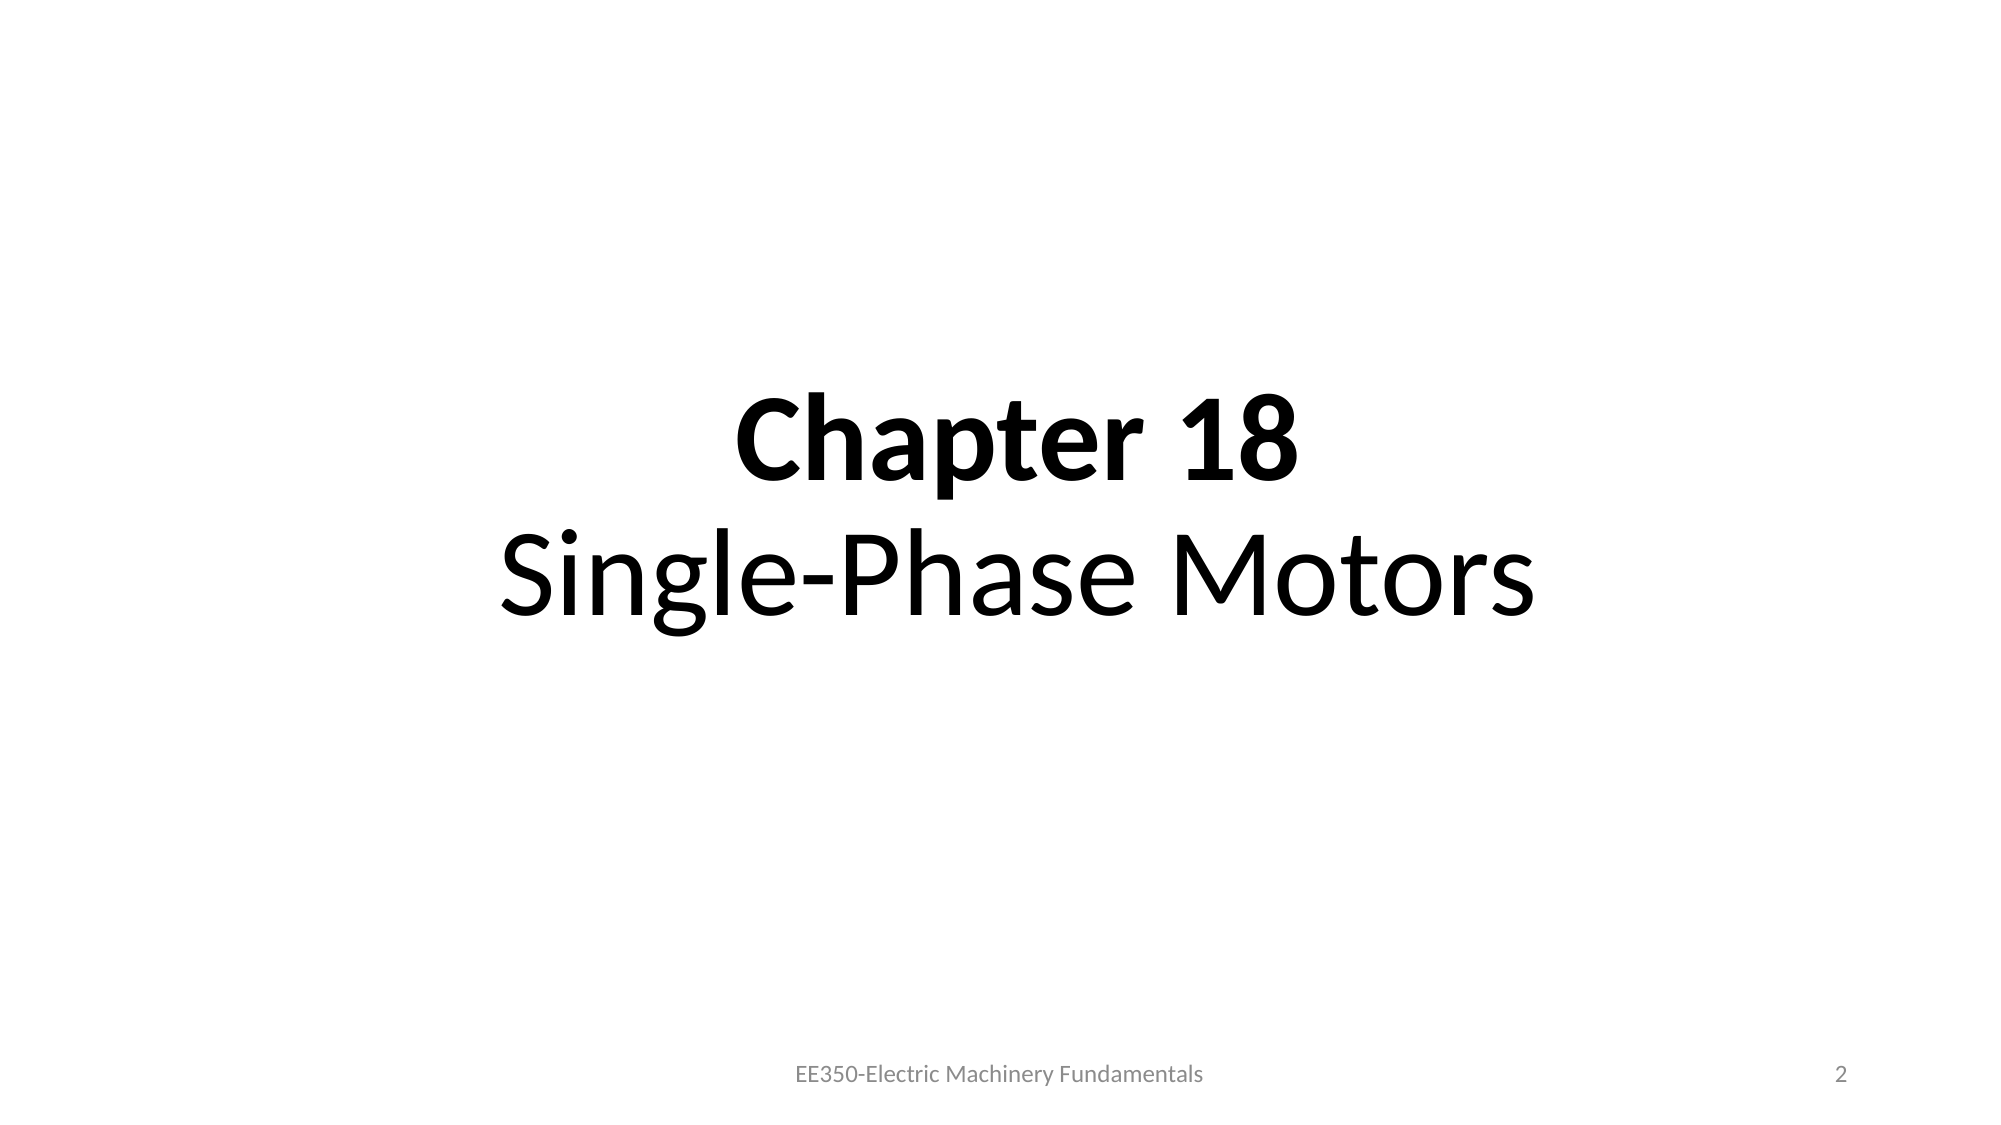

# Chapter 18 Single-Phase Motors
EE350-Electric Machinery Fundamentals
2